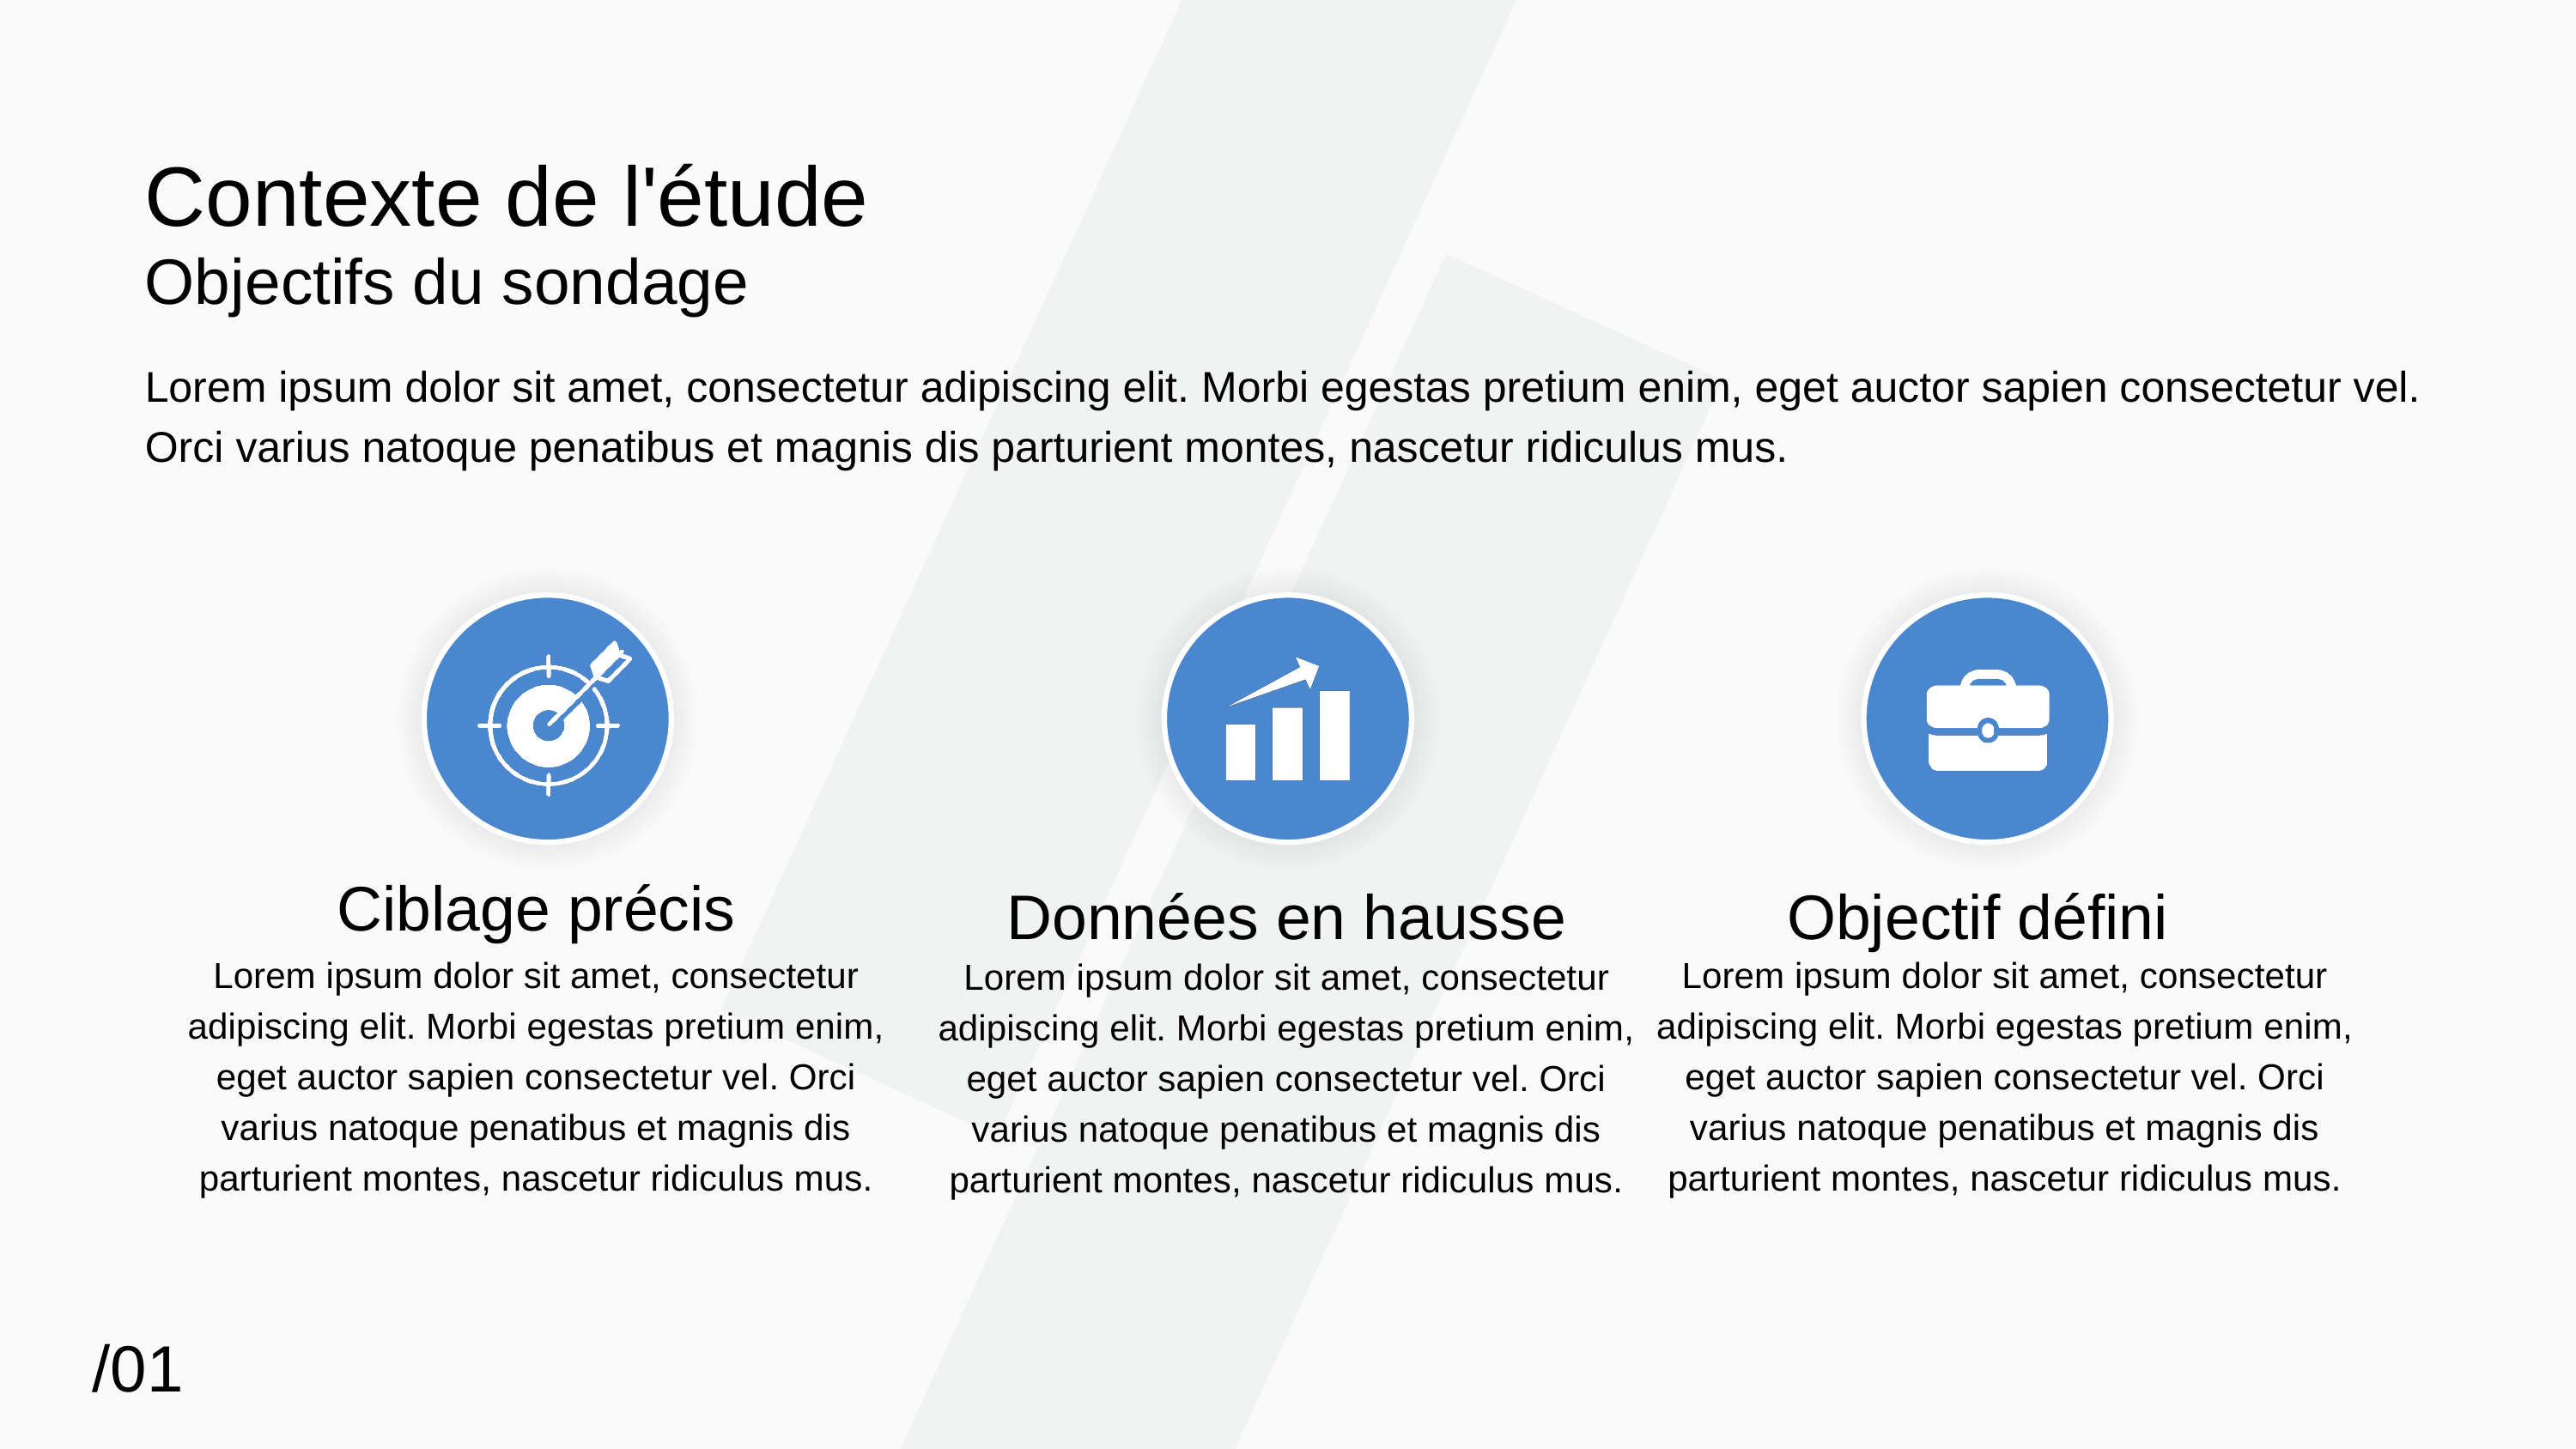

Contexte de l'étude
Objectifs du sondage

Lorem ipsum dolor sit amet, consectetur adipiscing elit. Morbi egestas pretium enim, eget auctor sapien consectetur vel. Orci varius natoque penatibus et magnis dis parturient montes, nascetur ridiculus mus.

Ciblage précis
Données en hausse
Objectif défini
Lorem ipsum dolor sit amet, consectetur adipiscing elit. Morbi egestas pretium enim, eget auctor sapien consectetur vel. Orci varius natoque penatibus et magnis dis parturient montes, nascetur ridiculus mus.
Lorem ipsum dolor sit amet, consectetur adipiscing elit. Morbi egestas pretium enim, eget auctor sapien consectetur vel. Orci varius natoque penatibus et magnis dis parturient montes, nascetur ridiculus mus.
Lorem ipsum dolor sit amet, consectetur adipiscing elit. Morbi egestas pretium enim, eget auctor sapien consectetur vel. Orci varius natoque penatibus et magnis dis parturient montes, nascetur ridiculus mus.
/01